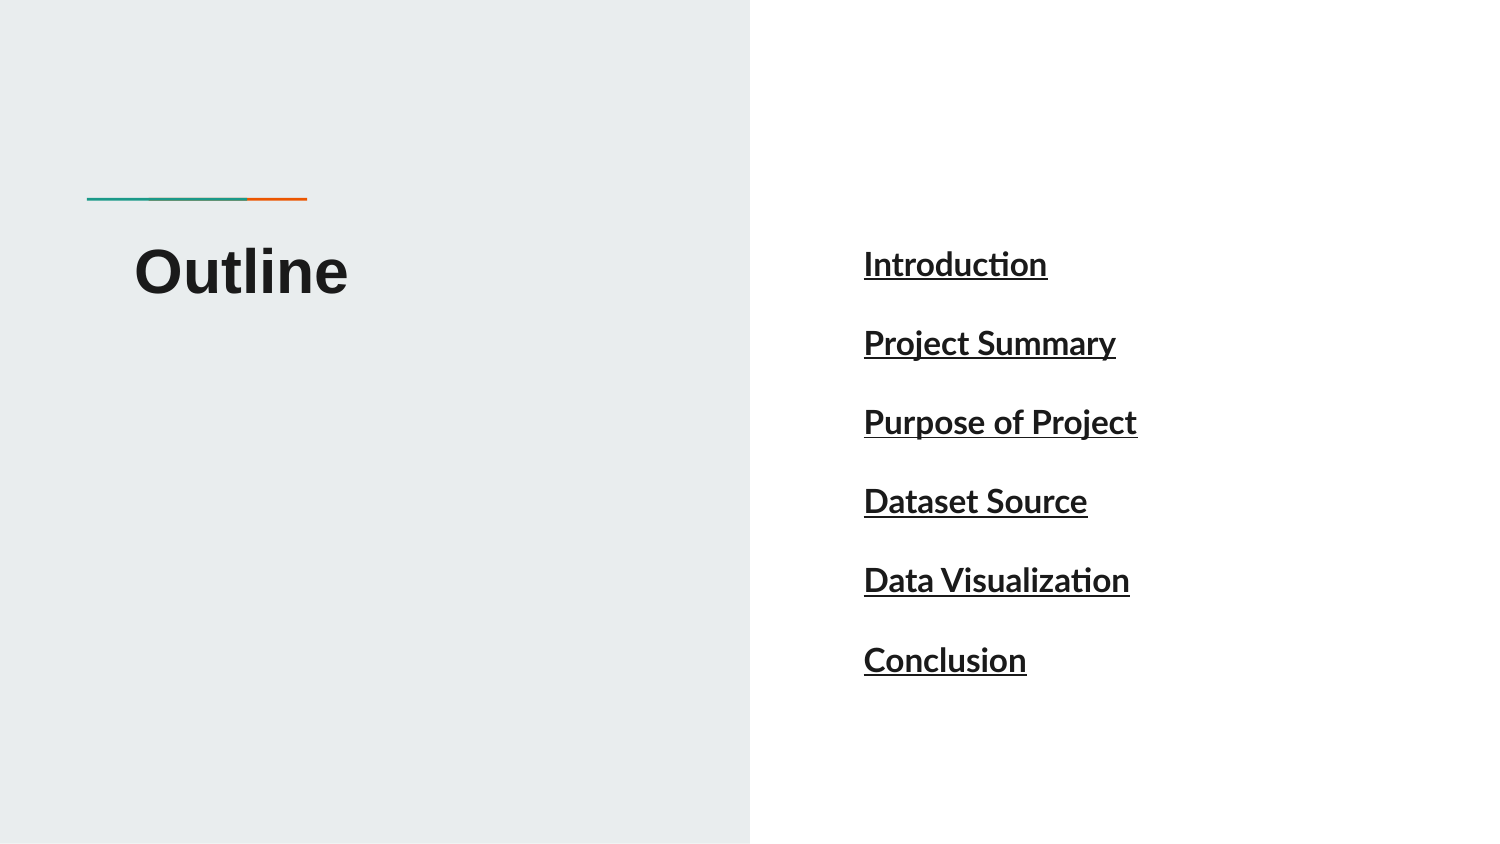

# Outline
Introduction
Project Summary
Purpose of Project
Dataset Source
Data Visualization
Conclusion